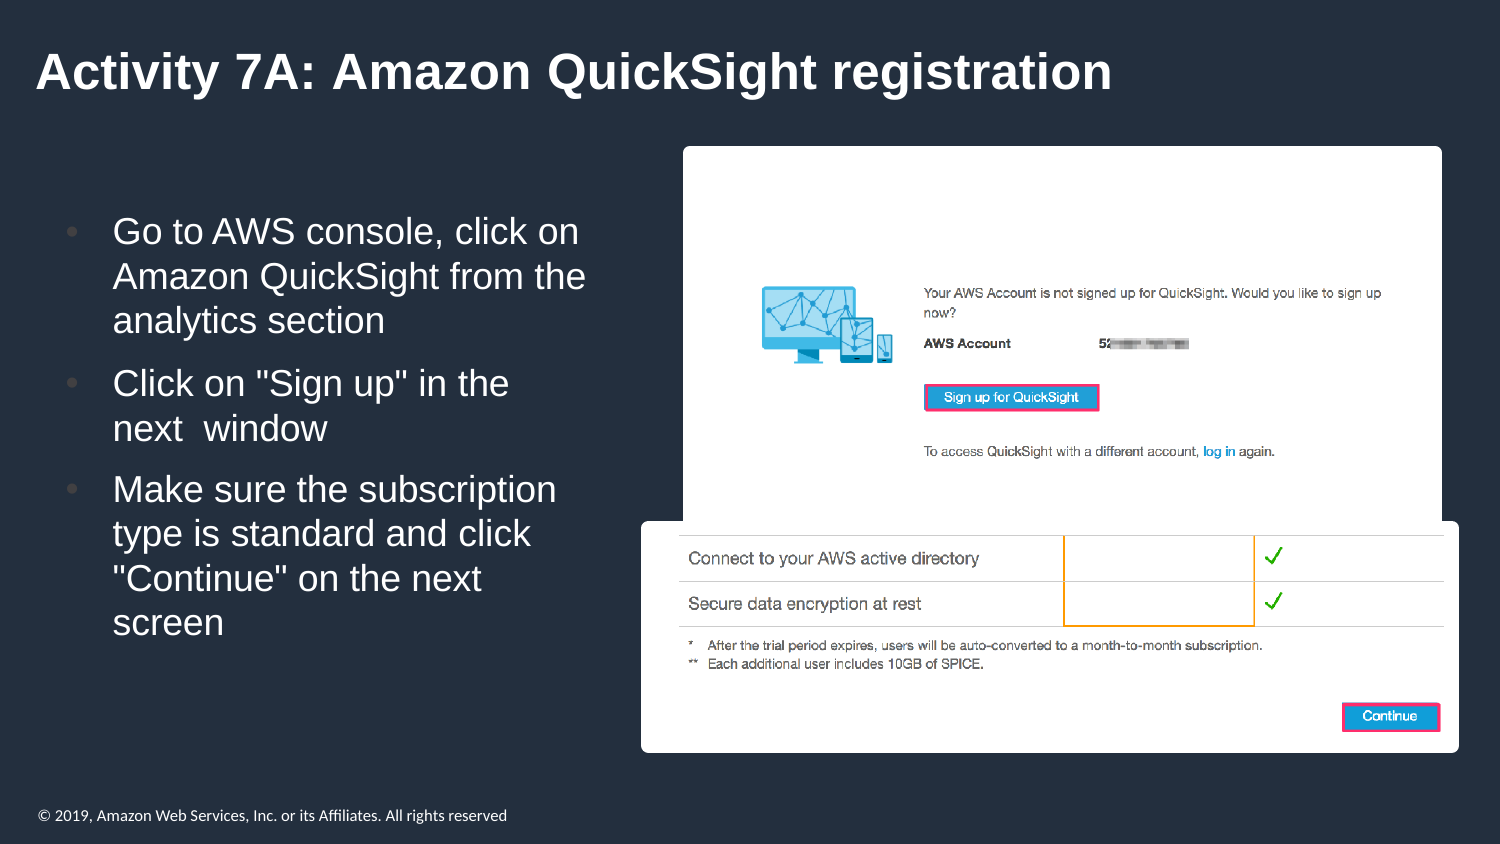

# Activity 7A: Amazon QuickSight registration

Go to AWS console, click on  Amazon QuickSight from the analytics section
Click on "Sign up" in the next  window
Make sure the subscription  type is standard and click  "Continue" on the next screen